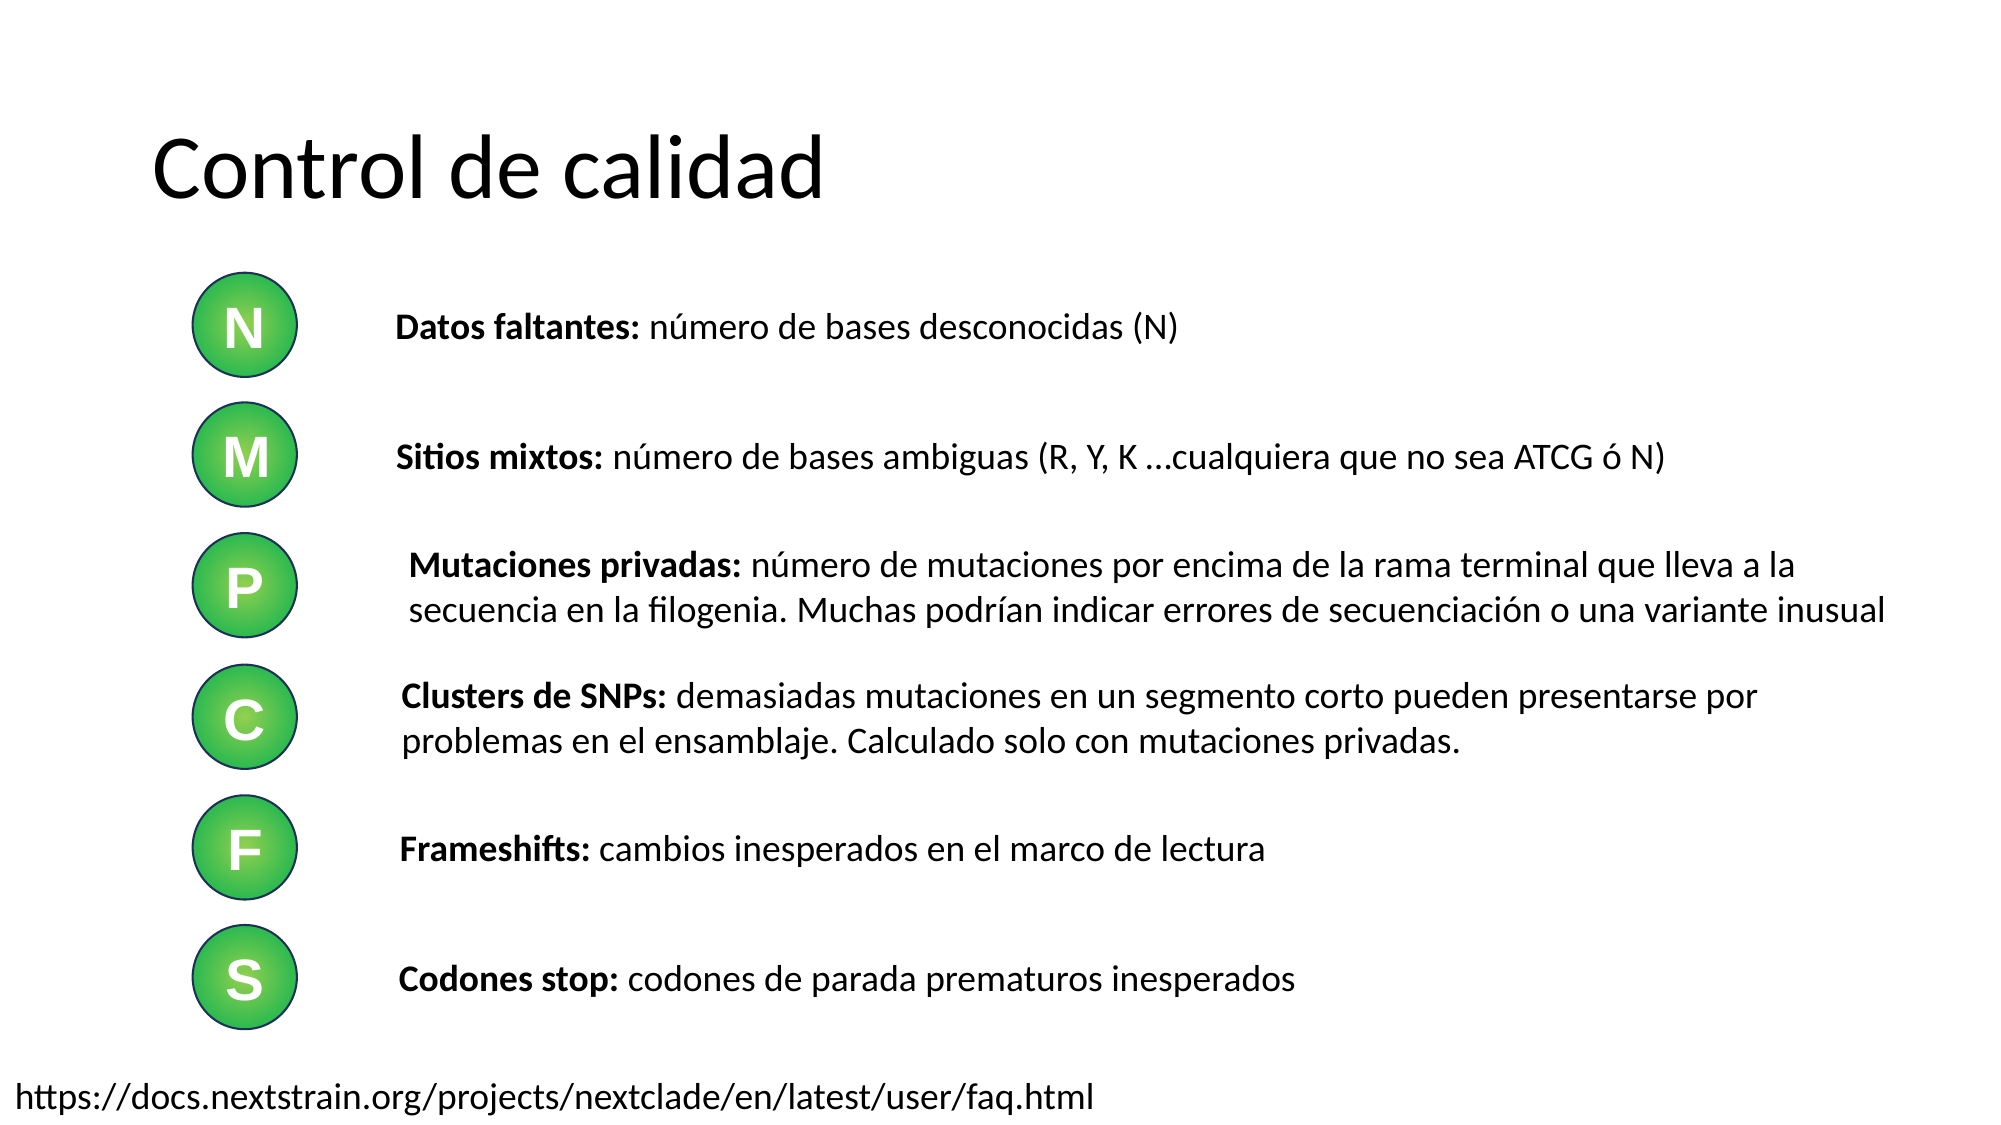

# Control de calidad
N
Datos faltantes: número de bases desconocidas (N)
M
Sitios mixtos: número de bases ambiguas (R, Y, K …cualquiera que no sea ATCG ó N)
Mutaciones privadas: número de mutaciones por encima de la rama terminal que lleva a la
secuencia en la filogenia. Muchas podrían indicar errores de secuenciación o una variante inusual
P
Clusters de SNPs: demasiadas mutaciones en un segmento corto pueden presentarse por
problemas en el ensamblaje. Calculado solo con mutaciones privadas.
C
F
Frameshifts: cambios inesperados en el marco de lectura
S
Codones stop: codones de parada prematuros inesperados
https://docs.nextstrain.org/projects/nextclade/en/latest/user/faq.html